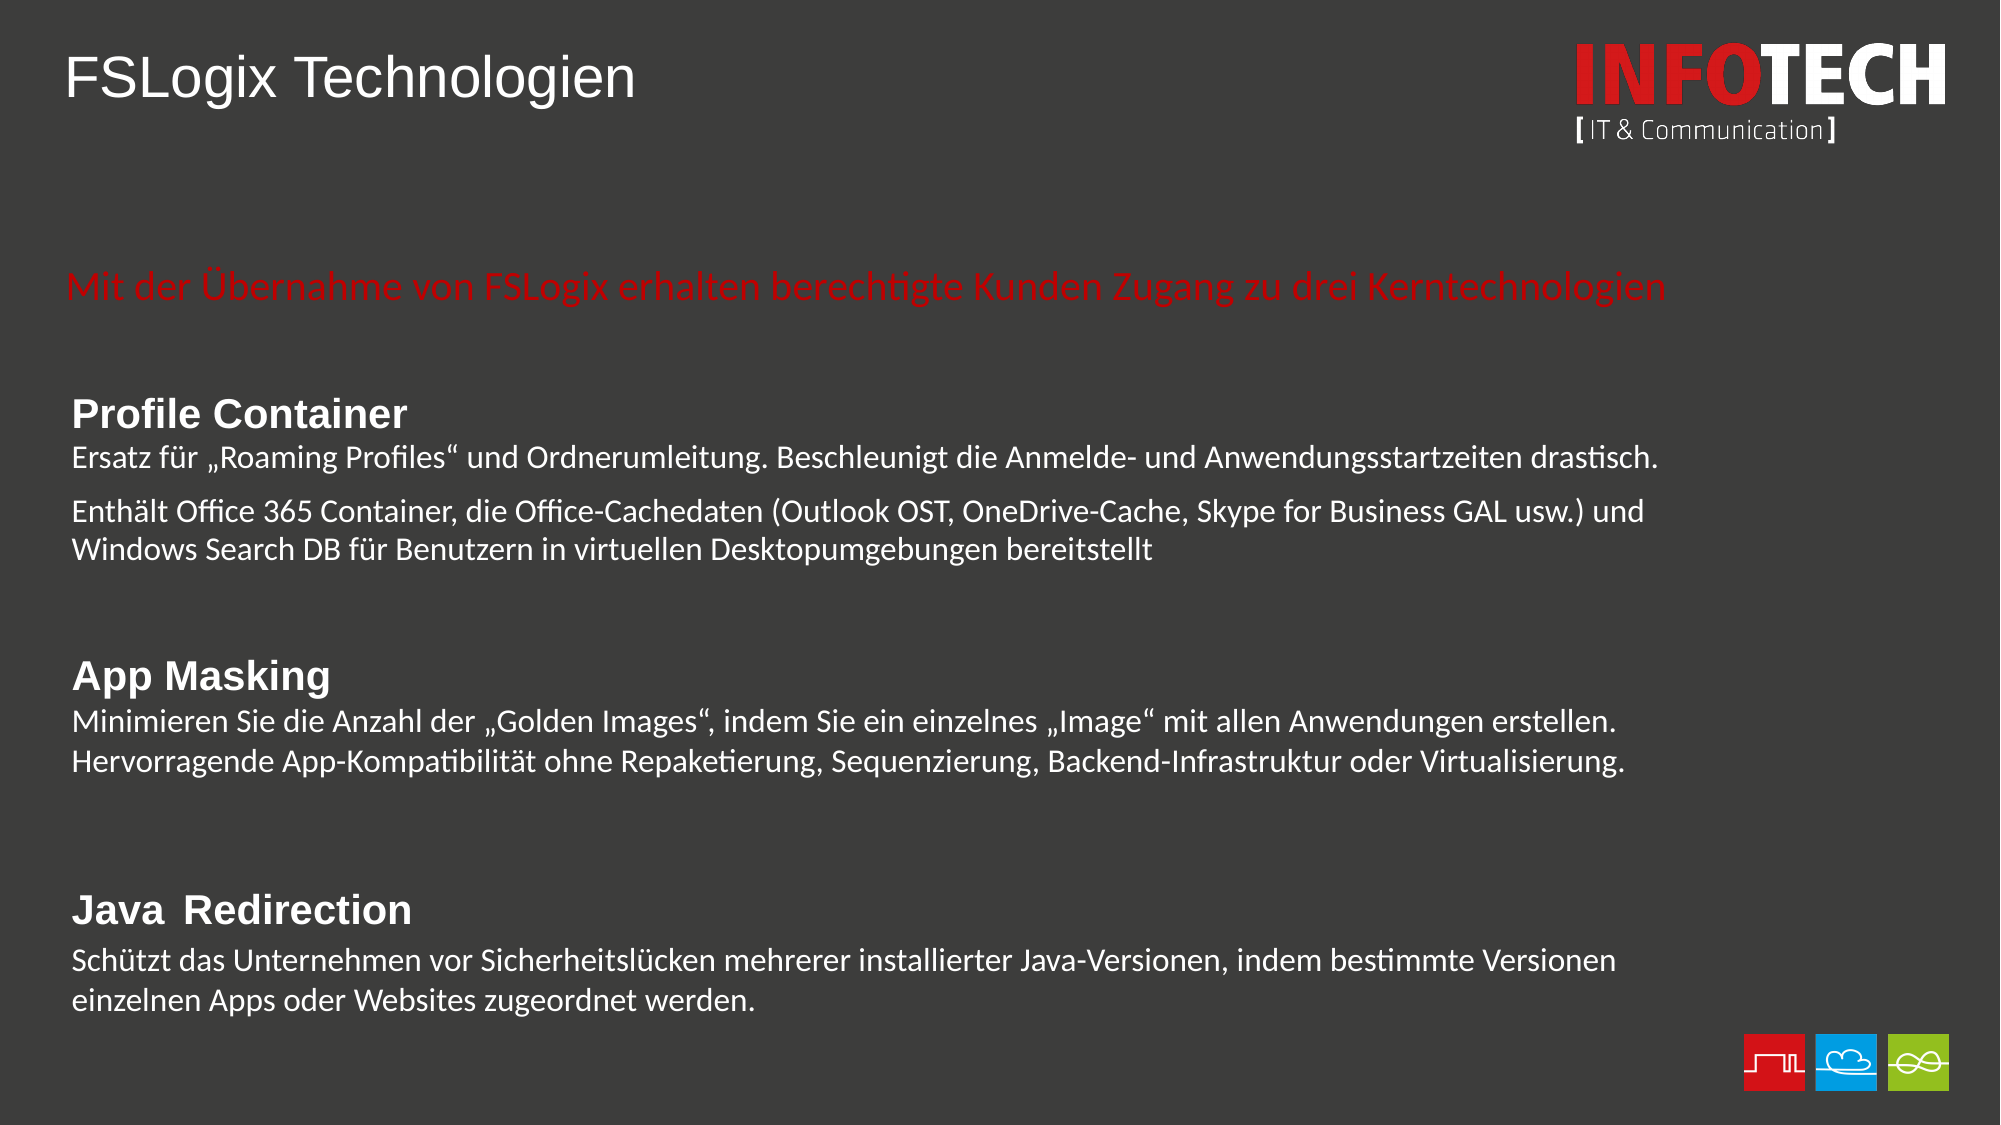

FSLogix Technologien

Mit der Übernahme von FSLogix erhalten berechtigte Kunden Zugang zu drei Kerntechnologien
Profile Container
Ersatz für „Roaming Profiles“ und Ordnerumleitung. Beschleunigt die Anmelde- und Anwendungsstartzeiten drastisch.

Enthält Office 365 Container, die Office-Cachedaten (Outlook OST, OneDrive-Cache, Skype for Business GAL usw.) und Windows Search DB für Benutzern in virtuellen Desktopumgebungen bereitstellt
App Masking
Minimieren Sie die Anzahl der „Golden Images“, indem Sie ein einzelnes „Image“ mit allen Anwendungen erstellen. Hervorragende App-Kompatibilität ohne Repaketierung, Sequenzierung, Backend-Infrastruktur oder Virtualisierung.
Java Redirection
Schützt das Unternehmen vor Sicherheitslücken mehrerer installierter Java-Versionen, indem bestimmte Versionen einzelnen Apps oder Websites zugeordnet werden.